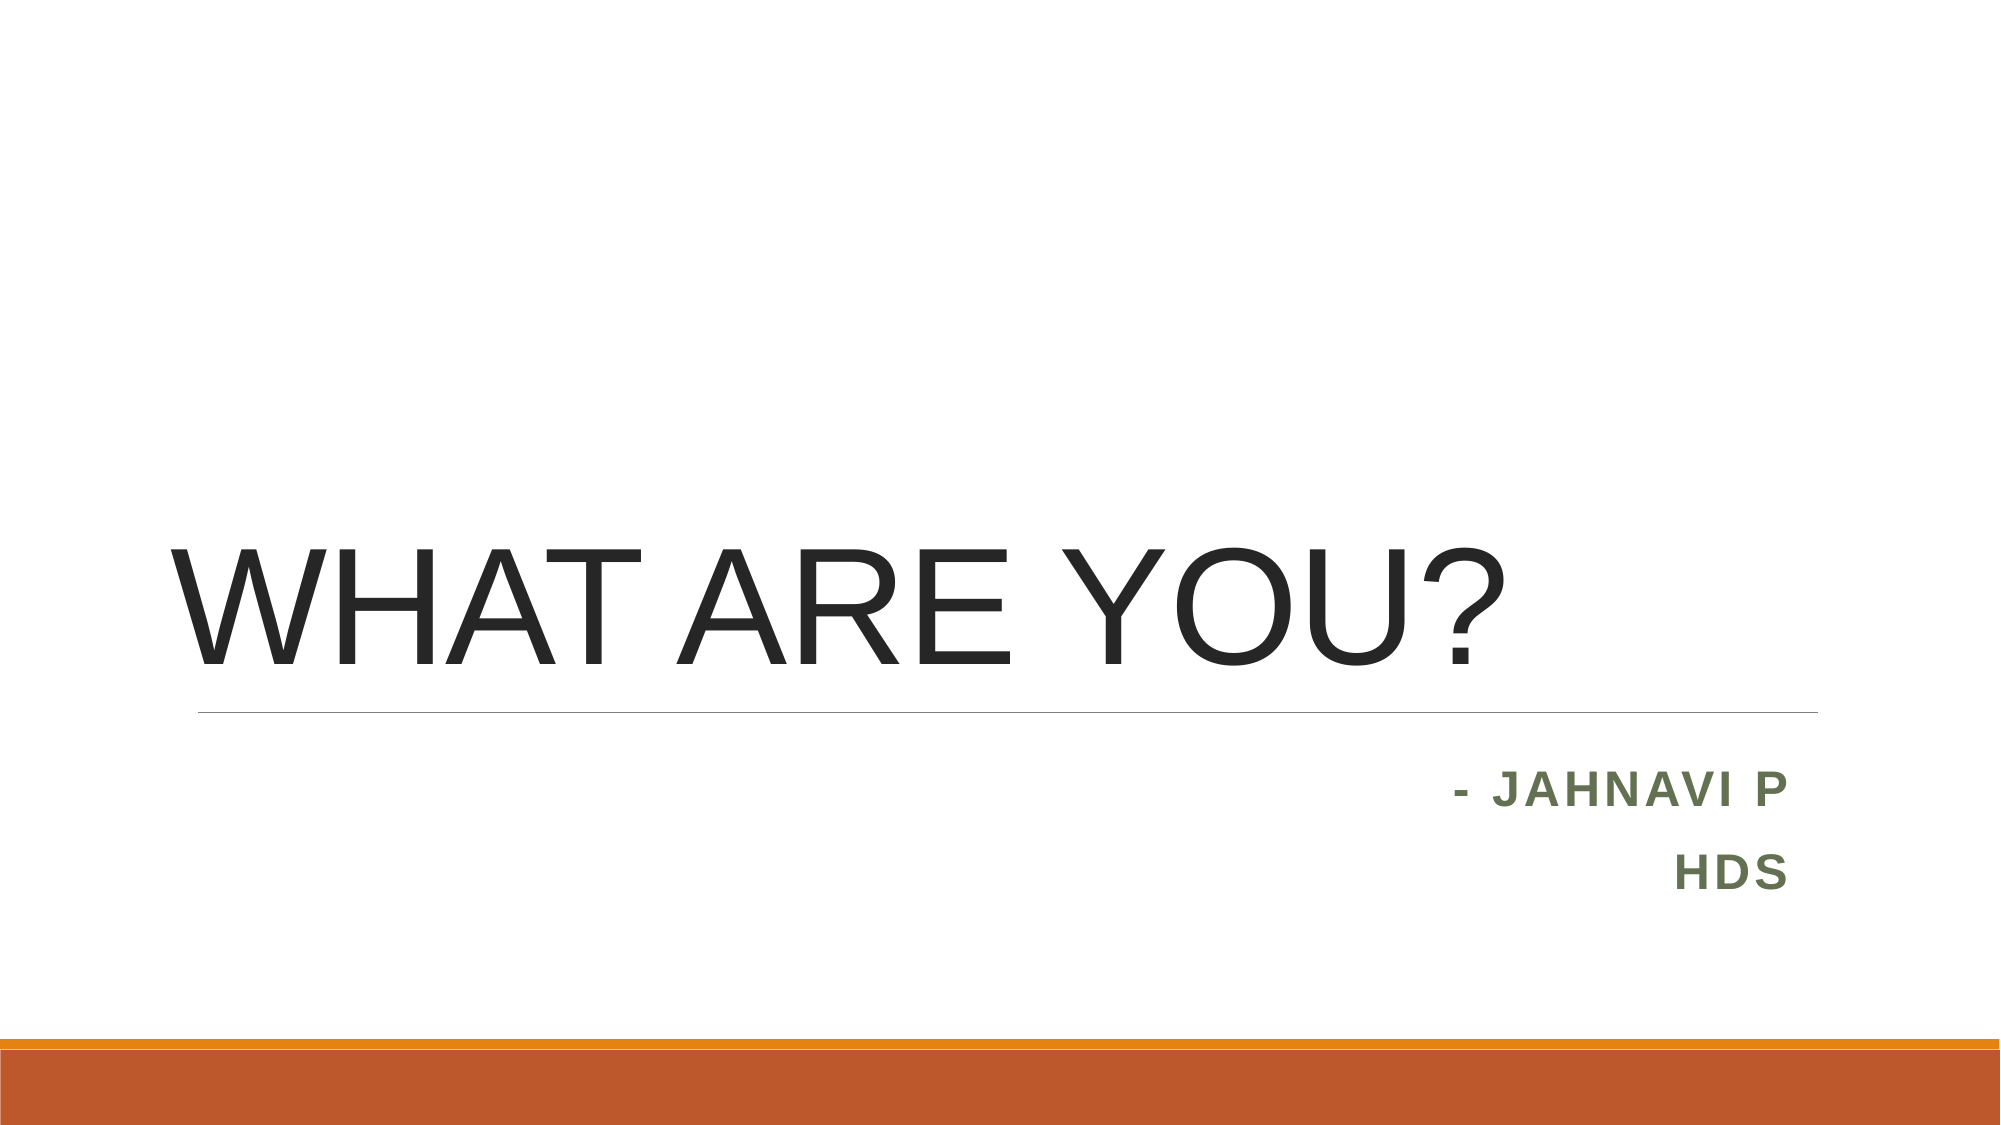

# WHAT ARE YOU?
- Jahnavi P
HDS